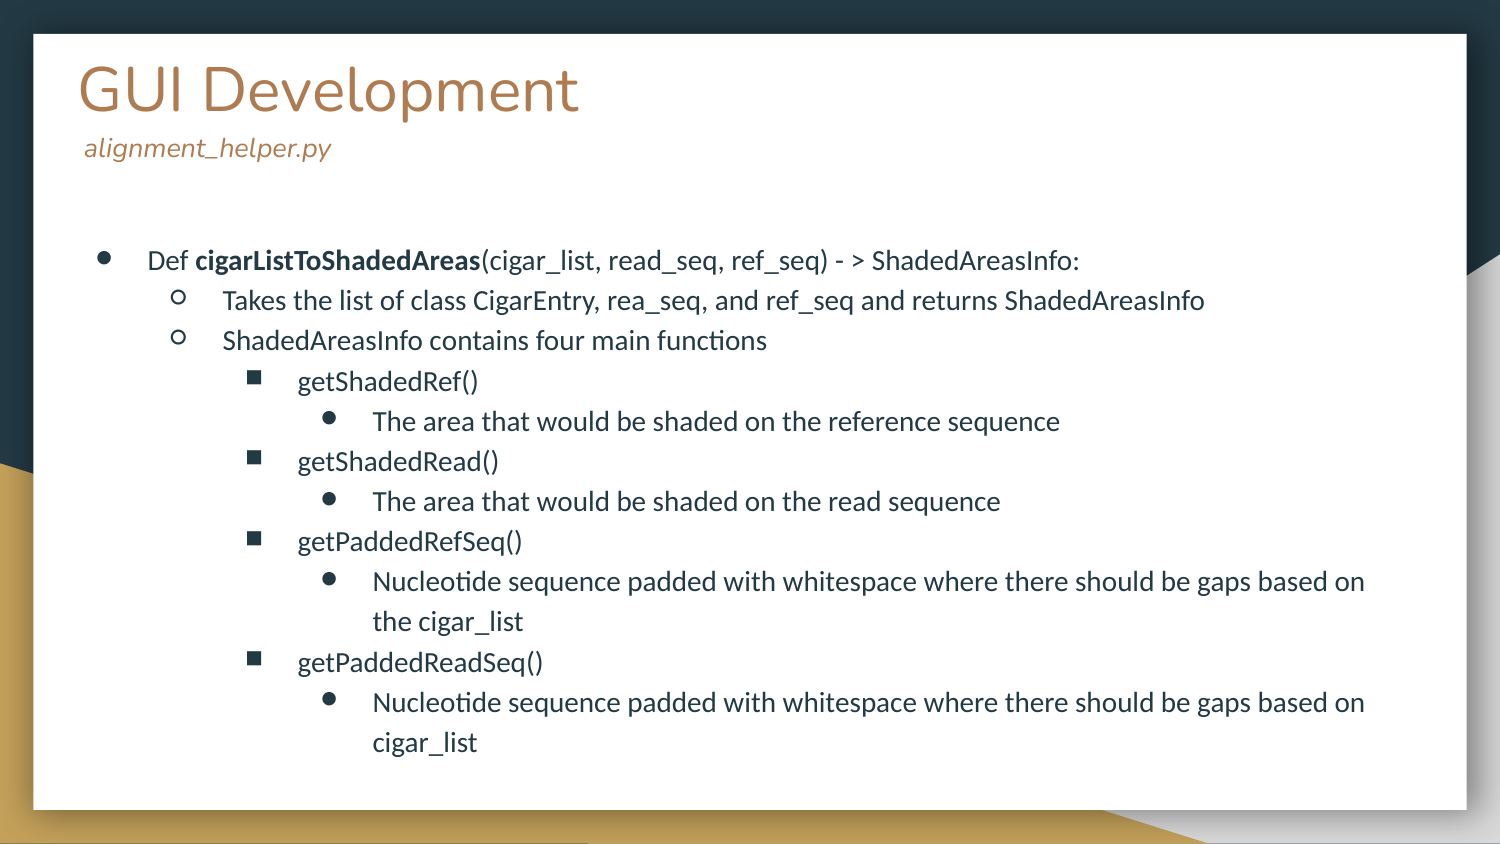

# GUI Development
alignment_helper.py
Def cigarListToShadedAreas(cigar_list, read_seq, ref_seq) - > ShadedAreasInfo:
Takes the list of class CigarEntry, rea_seq, and ref_seq and returns ShadedAreasInfo
ShadedAreasInfo contains four main functions
getShadedRef()
The area that would be shaded on the reference sequence
getShadedRead()
The area that would be shaded on the read sequence
getPaddedRefSeq()
Nucleotide sequence padded with whitespace where there should be gaps based on the cigar_list
getPaddedReadSeq()
Nucleotide sequence padded with whitespace where there should be gaps based on cigar_list